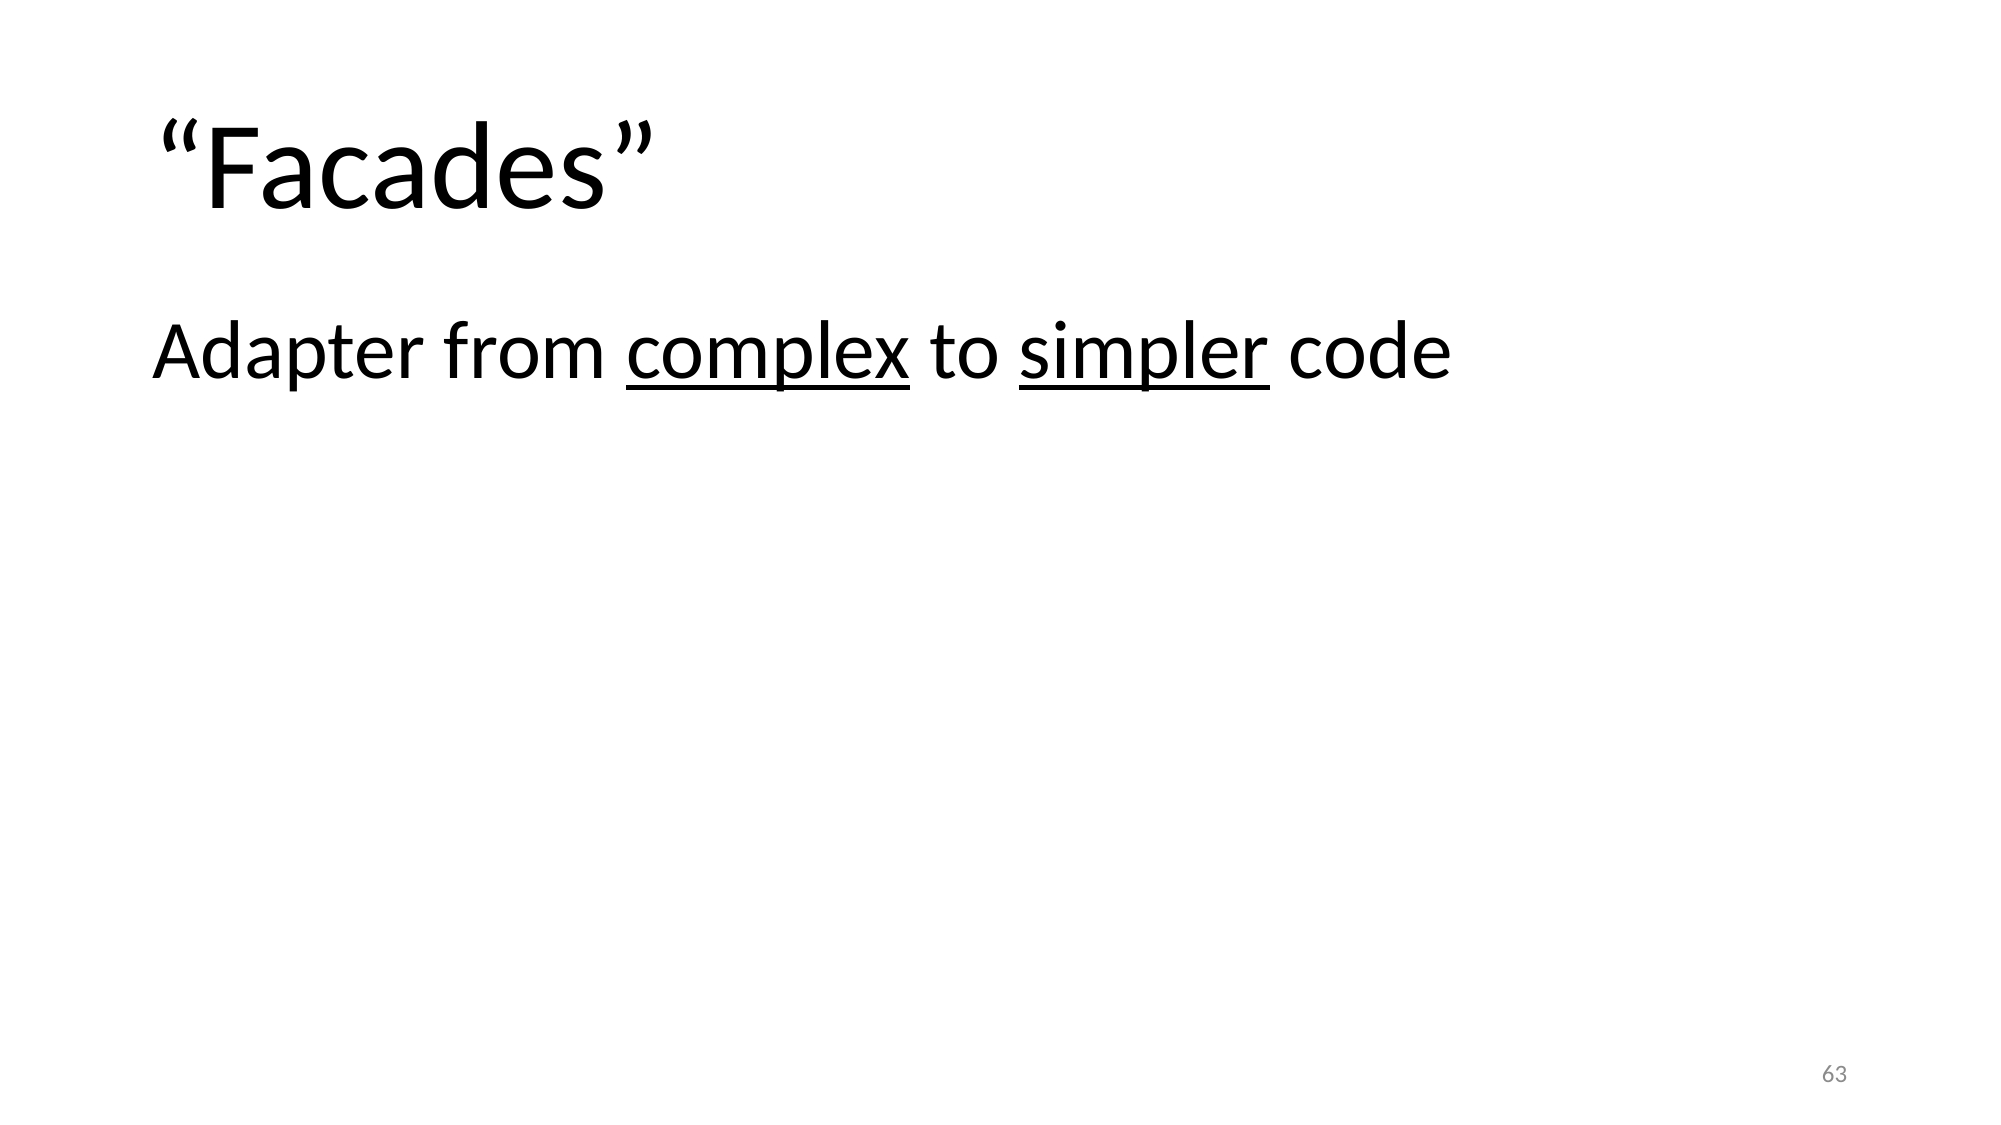

# “Facades”
Adapter from complex to simpler code
63